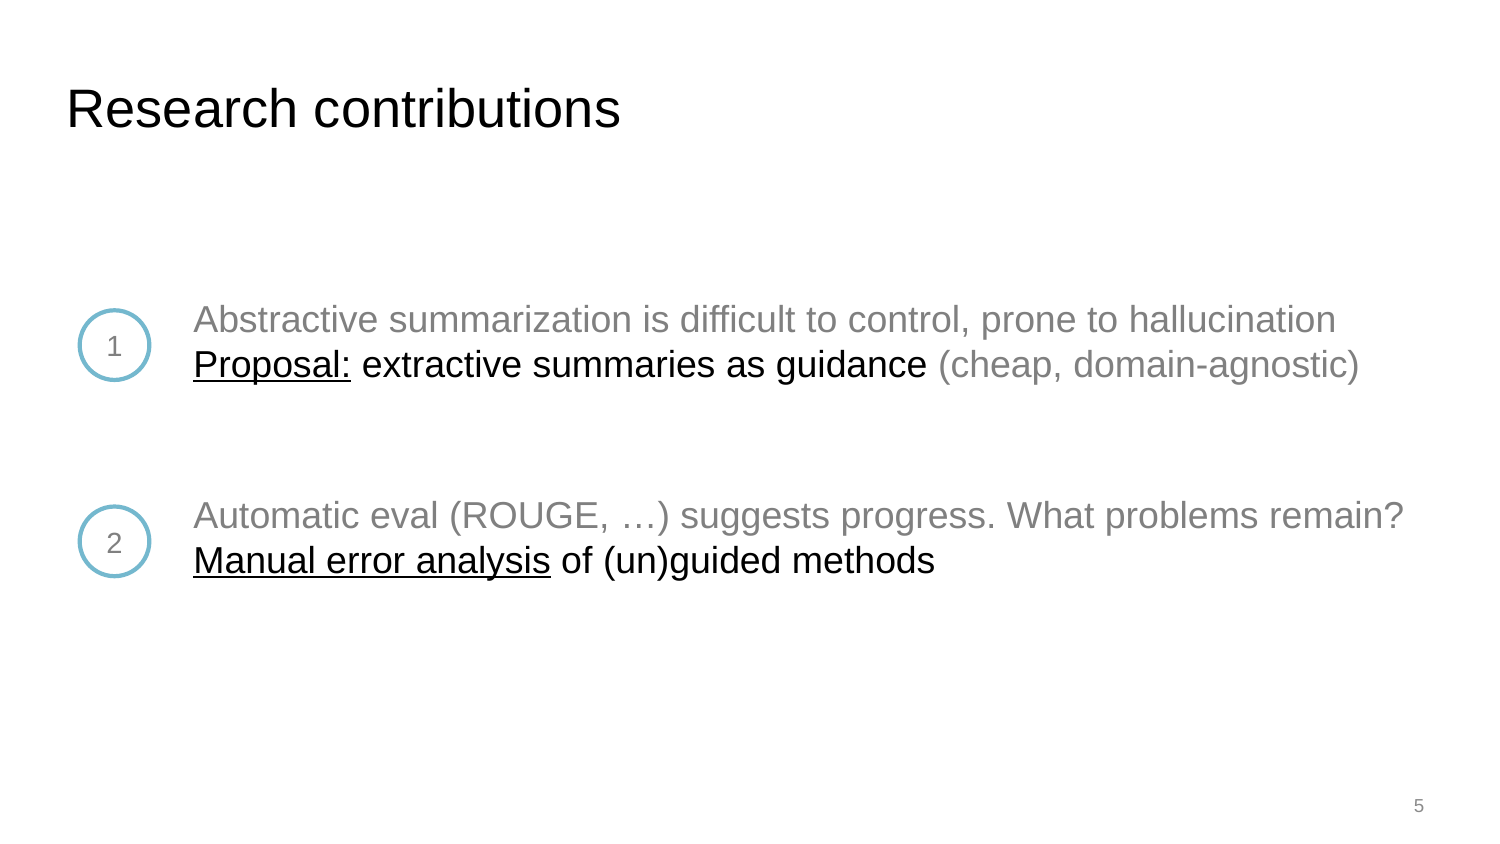

# Research contributions
Abstractive summarization is difficult to control, prone to hallucination
Proposal: extractive summaries as guidance (cheap, domain-agnostic)

1
Automatic eval (ROUGE, …) suggests progress. What problems remain?
Manual error analysis of (un)guided methods
2
5